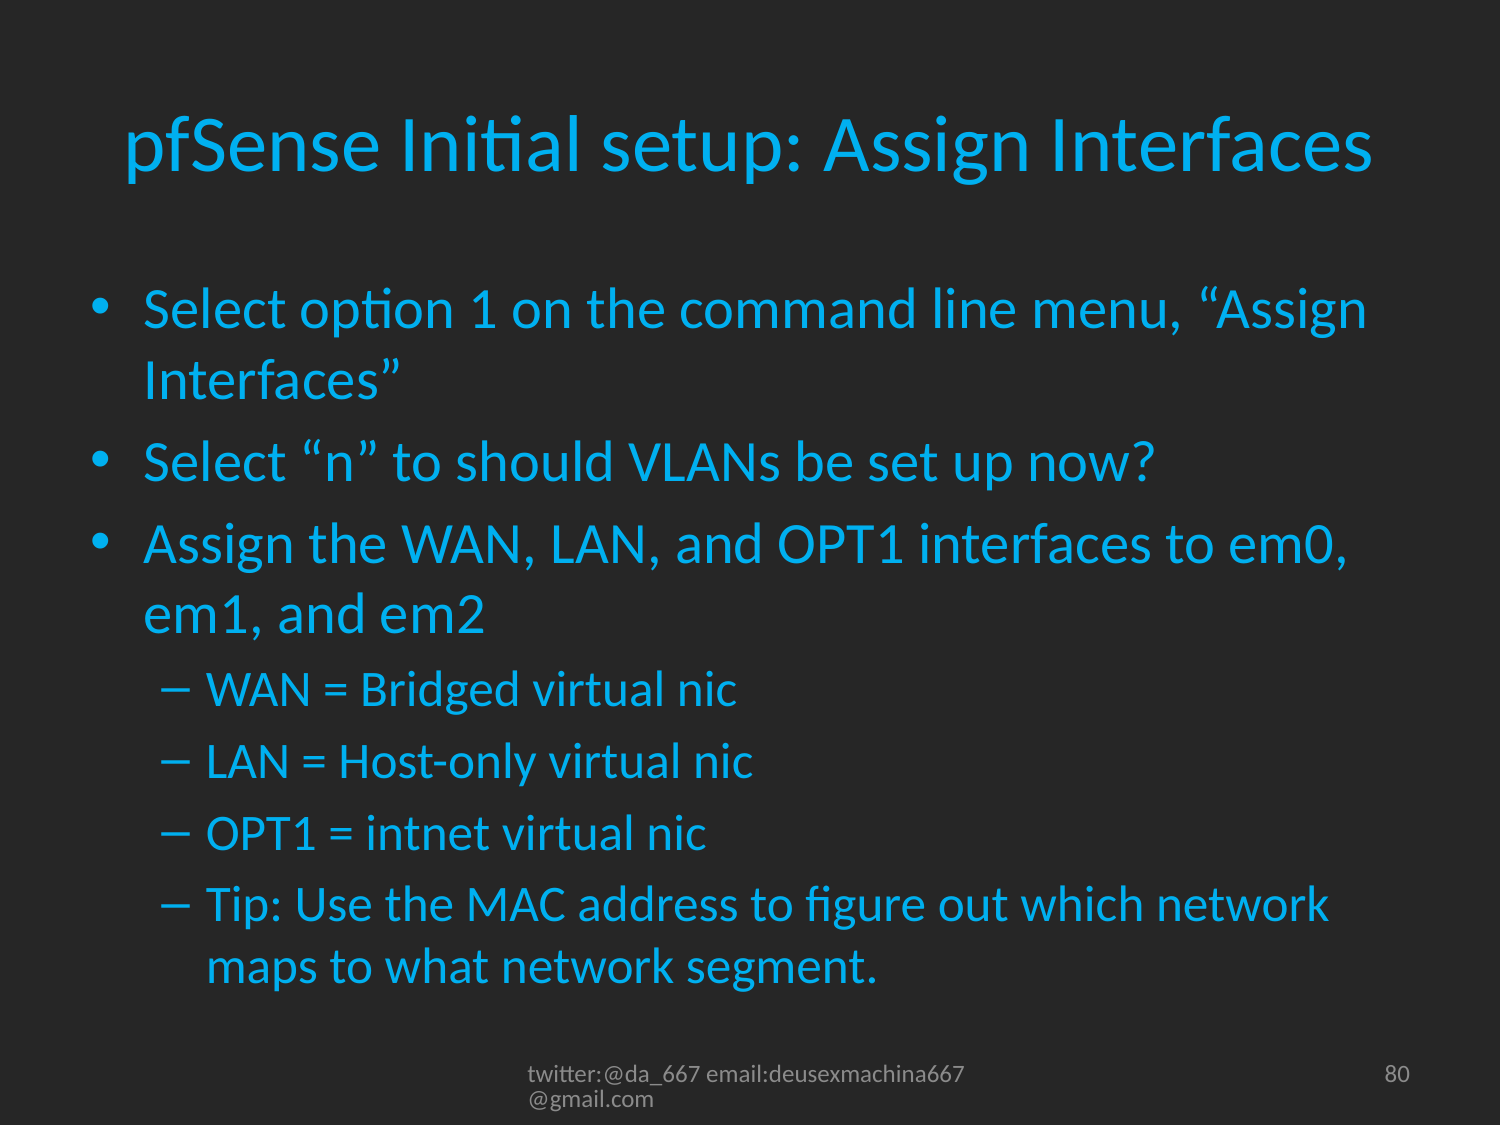

# pfSense Initial setup: Assign Interfaces
Select option 1 on the command line menu, “Assign Interfaces”
Select “n” to should VLANs be set up now?
Assign the WAN, LAN, and OPT1 interfaces to em0, em1, and em2
WAN = Bridged virtual nic
LAN = Host-only virtual nic
OPT1 = intnet virtual nic
Tip: Use the MAC address to figure out which network maps to what network segment.

twitter:@da_667 email:deusexmachina667@gmail.com
80